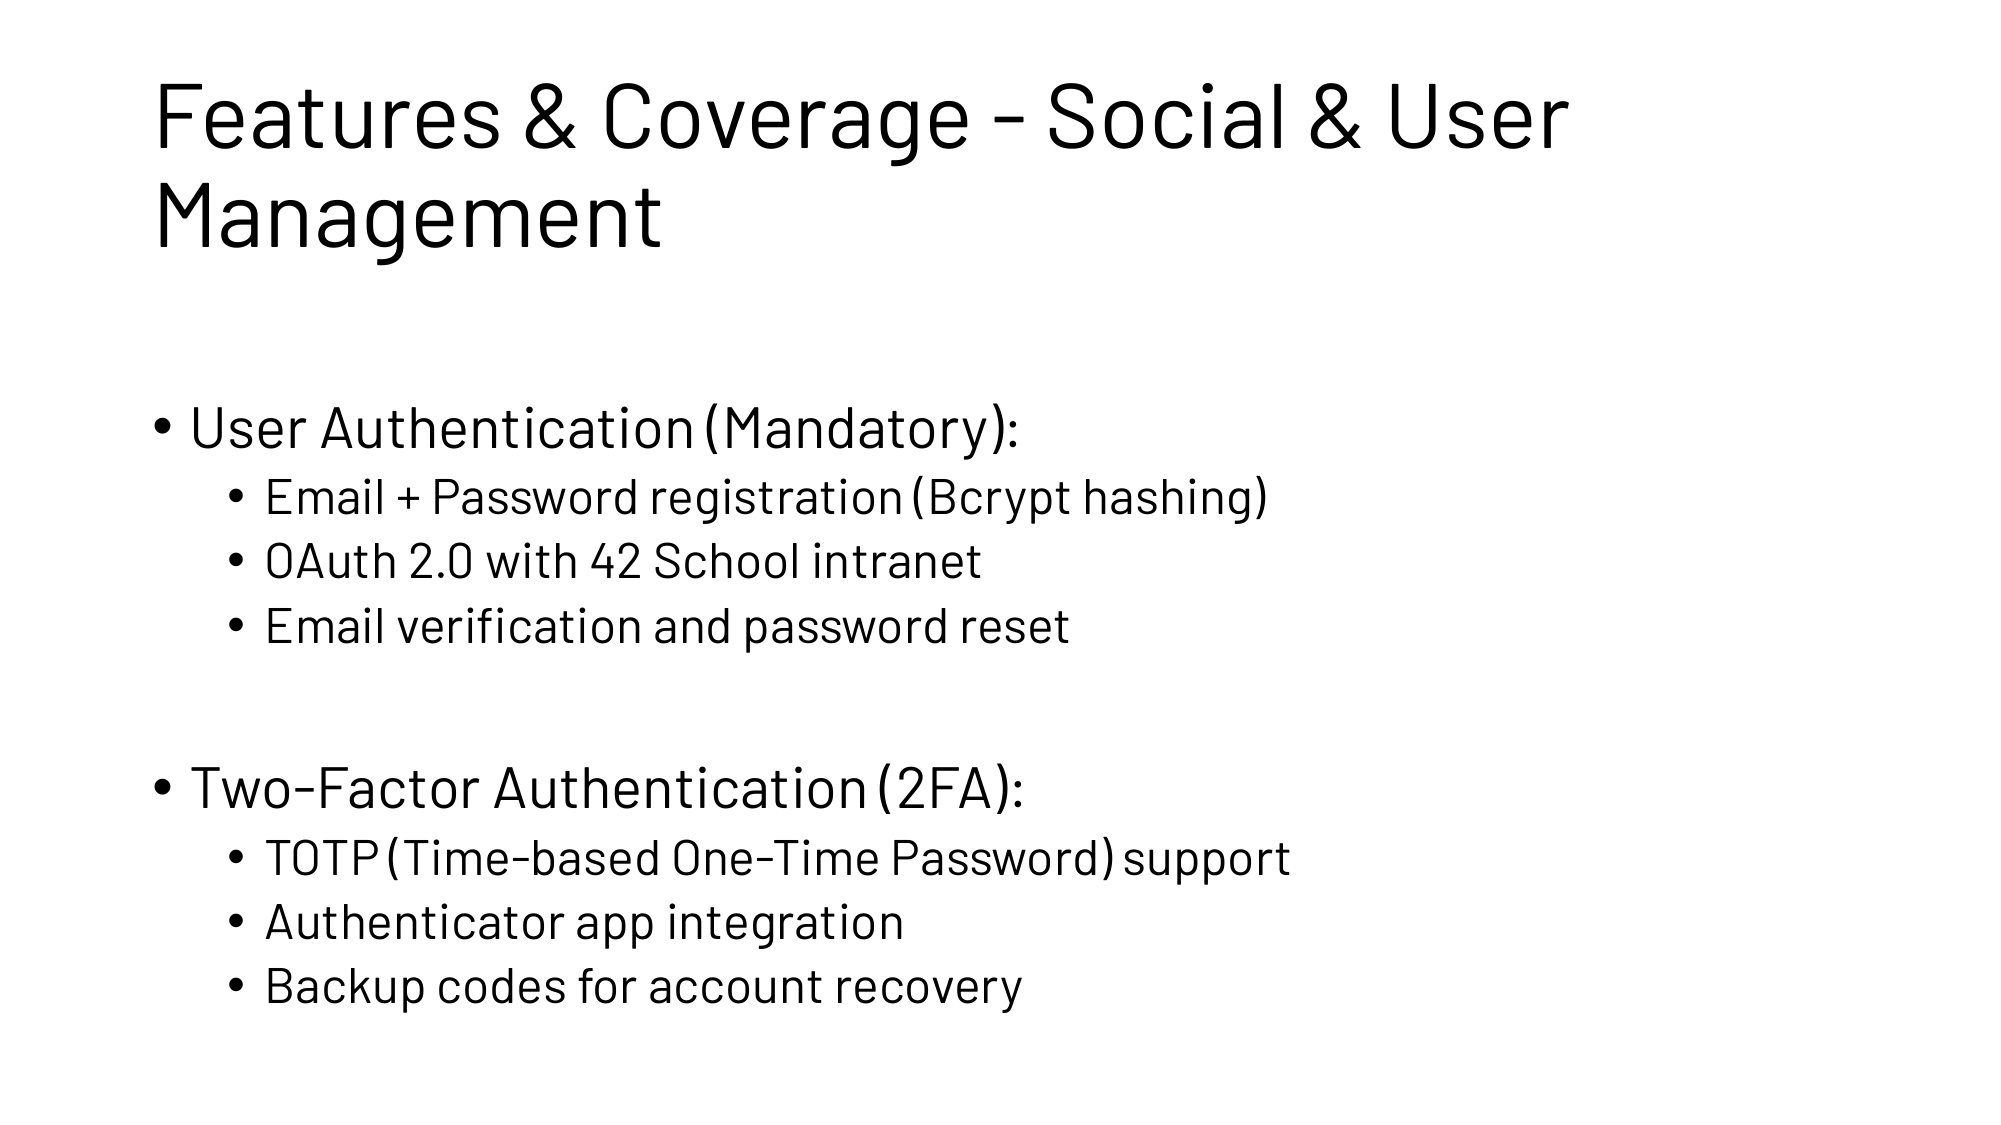

# Features & Coverage - Social & User Management

User Authentication (Mandatory):
Email + Password registration (Bcrypt hashing)
OAuth 2.0 with 42 School intranet
Email verification and password reset

Two-Factor Authentication (2FA):
TOTP (Time-based One-Time Password) support
Authenticator app integration
Backup codes for account recovery

User Profiles:
Customizable avatars and display names
Player statistics and achievements
Badges and medals system

Friend System:
Add/accept/remove friends
Friend status and online presence
Friend-only match invitations

Leaderboards:
Global rankings with skill ratings
Monthly and seasonal leaderboards
Regional and country-based rankings